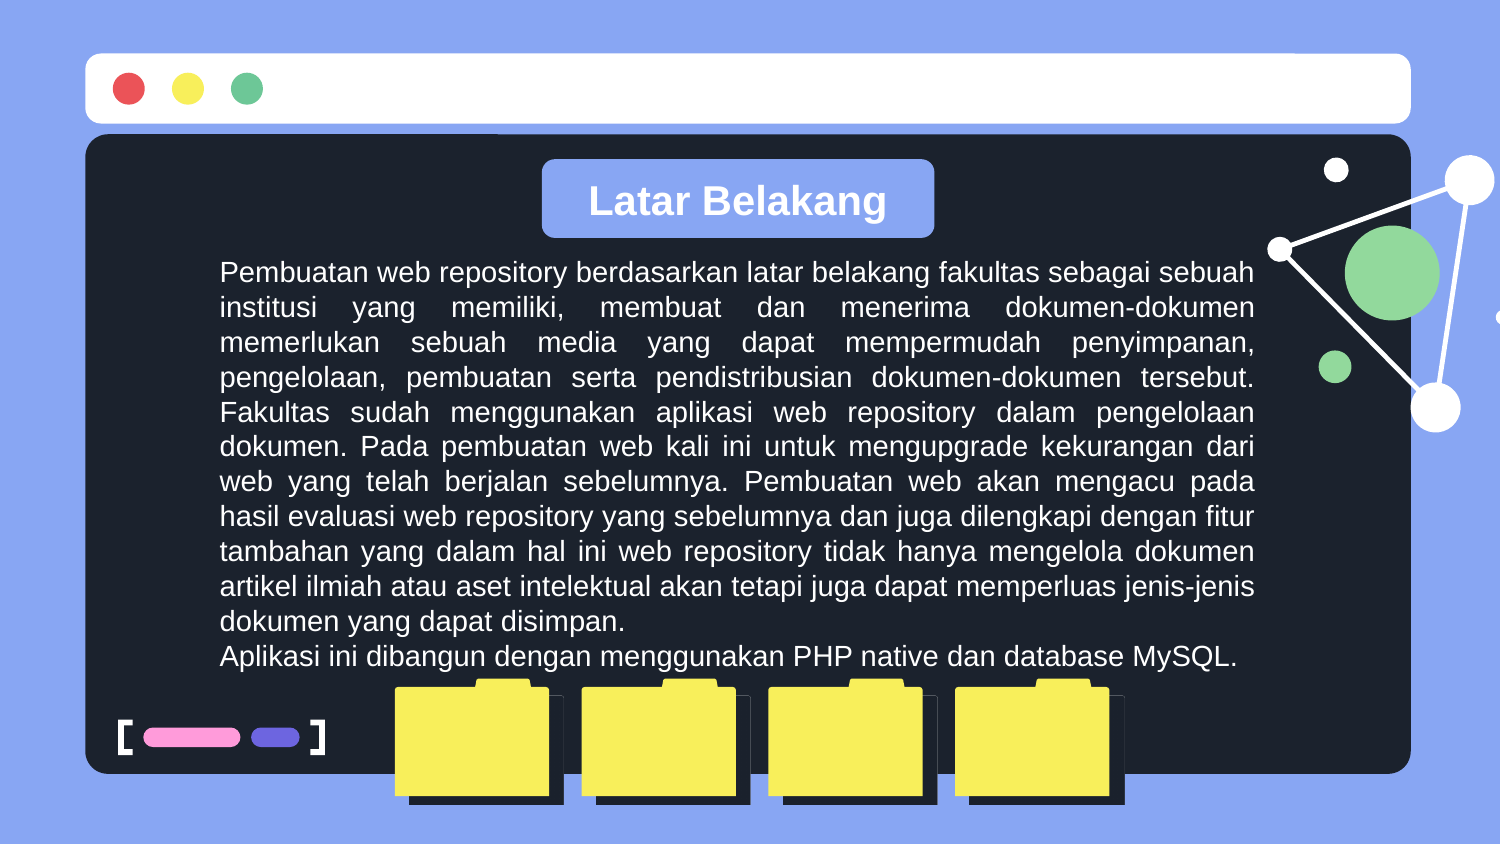

# Latar Belakang

Pembuatan web repository berdasarkan latar belakang fakultas sebagai sebuah institusi yang memiliki, membuat dan menerima dokumen-dokumen memerlukan sebuah media yang dapat mempermudah penyimpanan, pengelolaan, pembuatan serta pendistribusian dokumen-dokumen tersebut. Fakultas sudah menggunakan aplikasi web repository dalam pengelolaan dokumen. Pada pembuatan web kali ini untuk mengupgrade kekurangan dari web yang telah berjalan sebelumnya. Pembuatan web akan mengacu pada hasil evaluasi web repository yang sebelumnya dan juga dilengkapi dengan fitur tambahan yang dalam hal ini web repository tidak hanya mengelola dokumen artikel ilmiah atau aset intelektual akan tetapi juga dapat memperluas jenis-jenis dokumen yang dapat disimpan.
Aplikasi ini dibangun dengan menggunakan PHP native dan database MySQL.